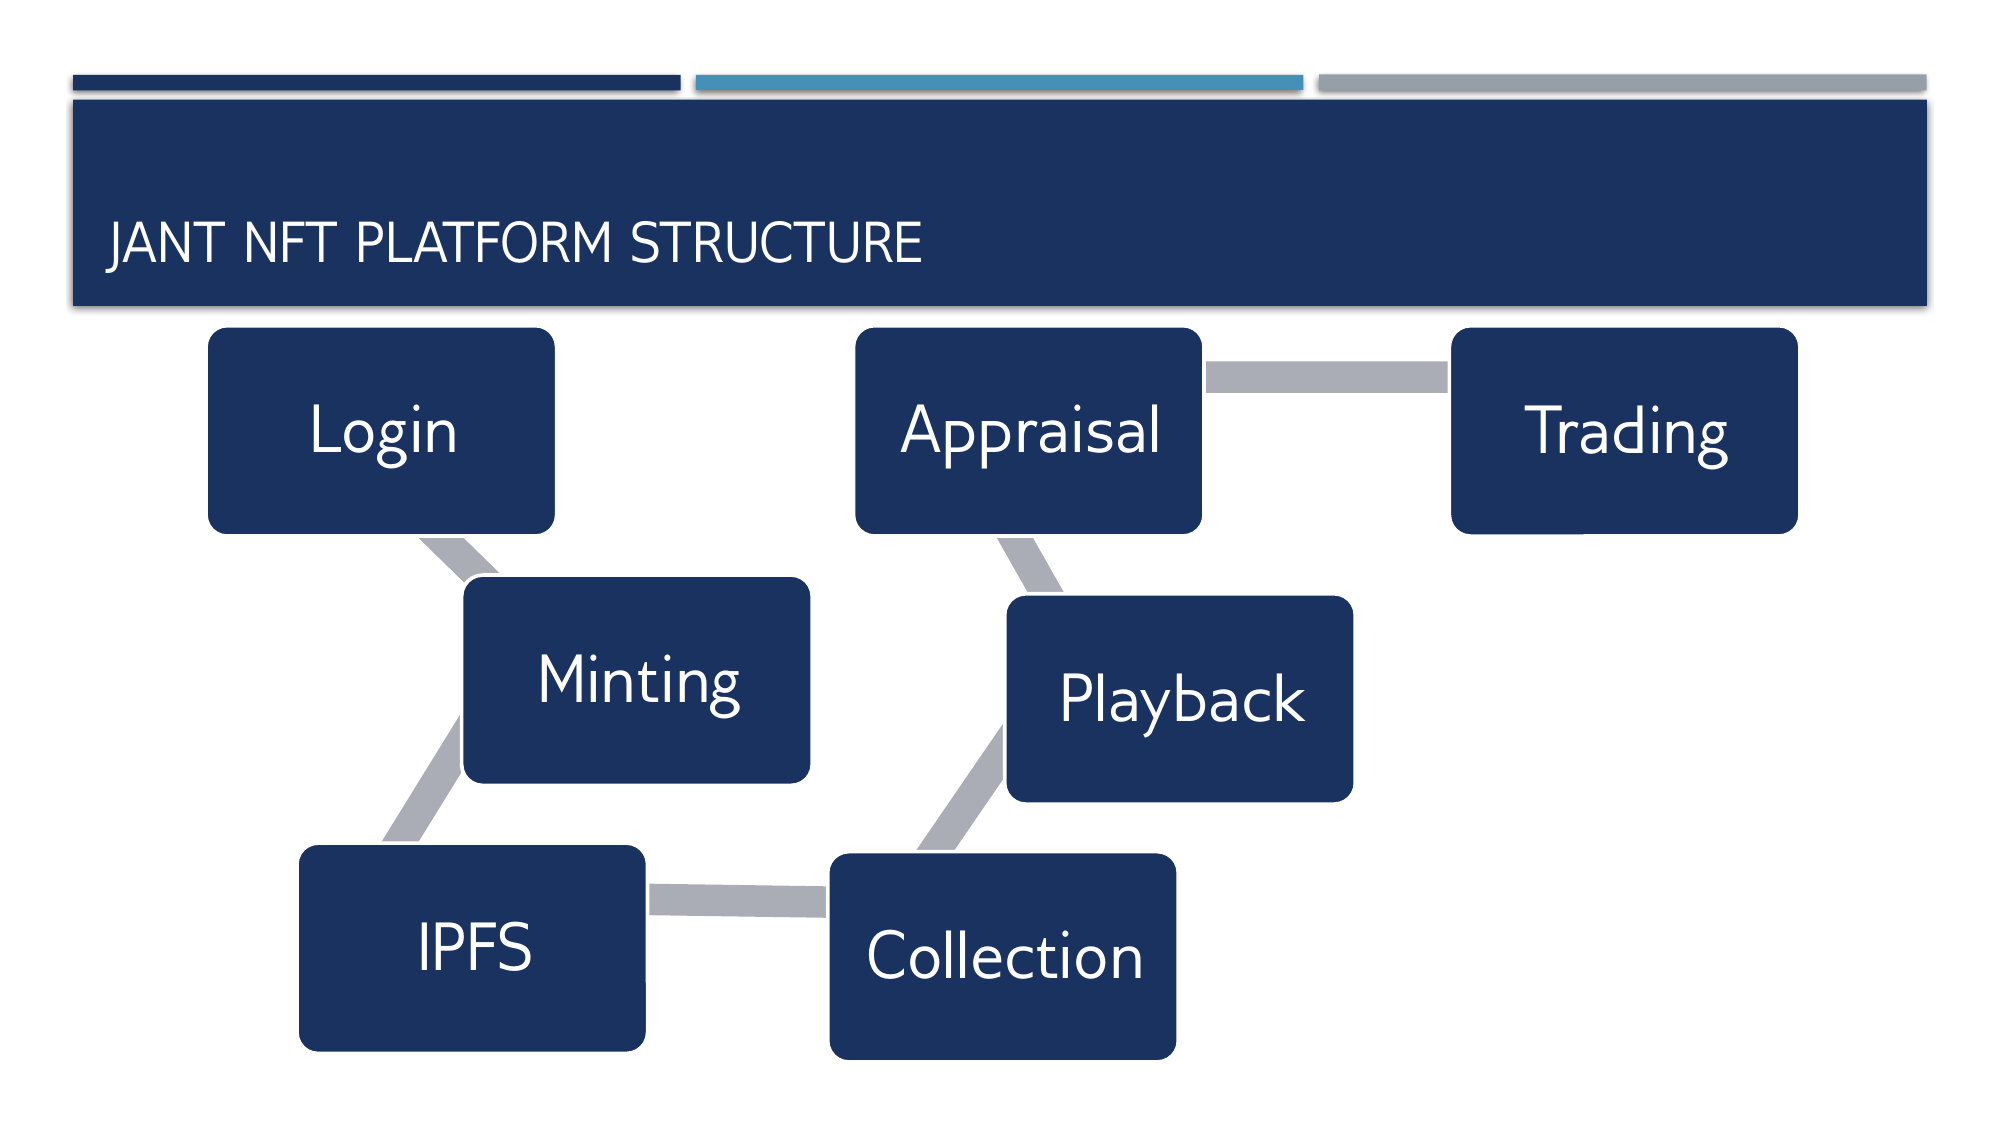

# JANT NFT Platform Structure
Login
Minting
IPFS
Collection
Playback
Appraisal
Trading